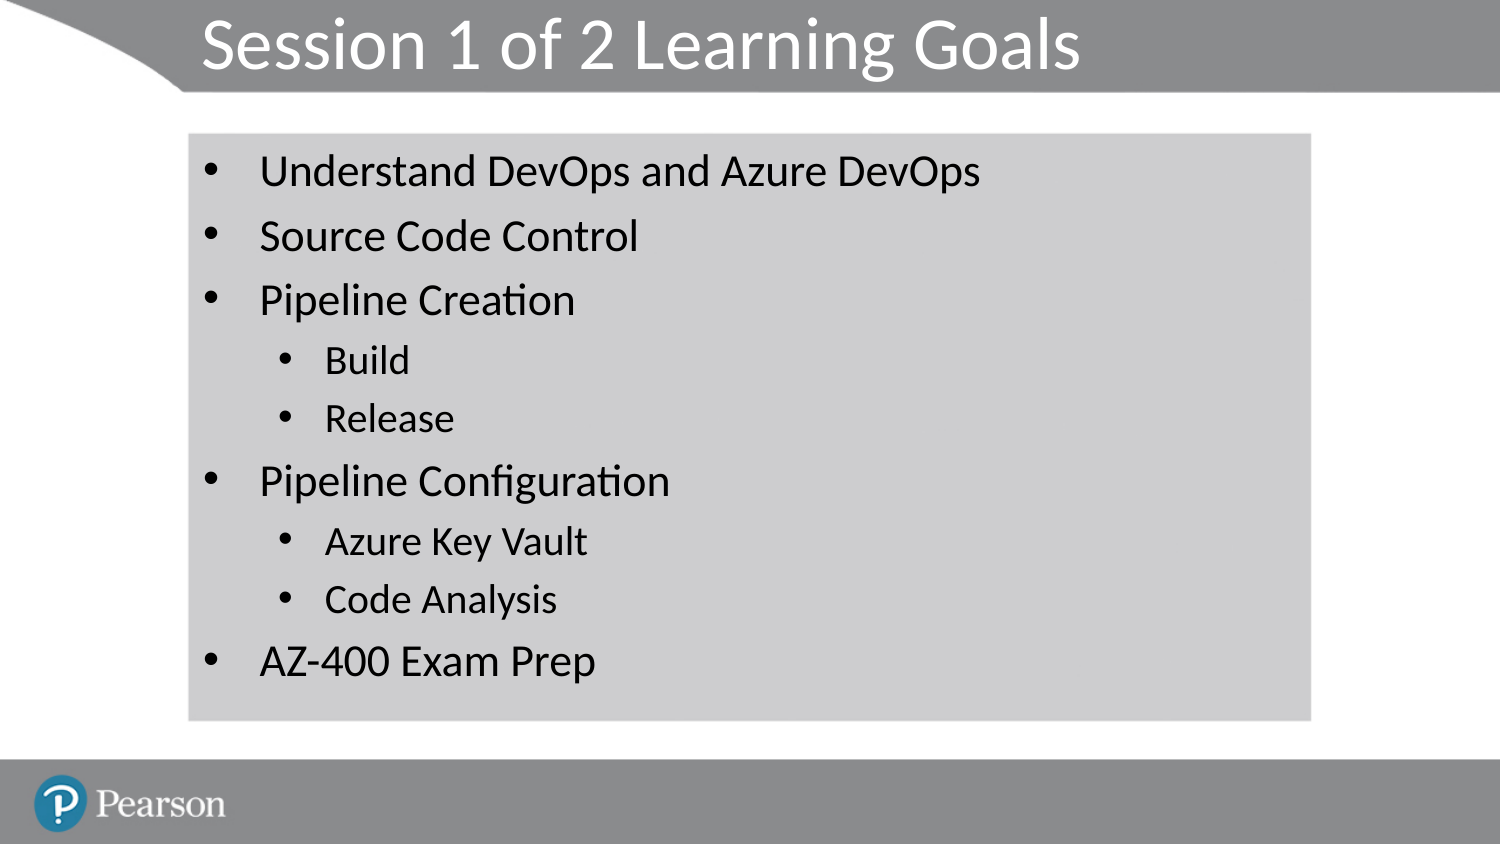

# Session 1 of 2 Learning Goals
Understand DevOps and Azure DevOps
Source Code Control
Pipeline Creation
Build
Release
Pipeline Configuration
Azure Key Vault
Code Analysis
AZ-400 Exam Prep